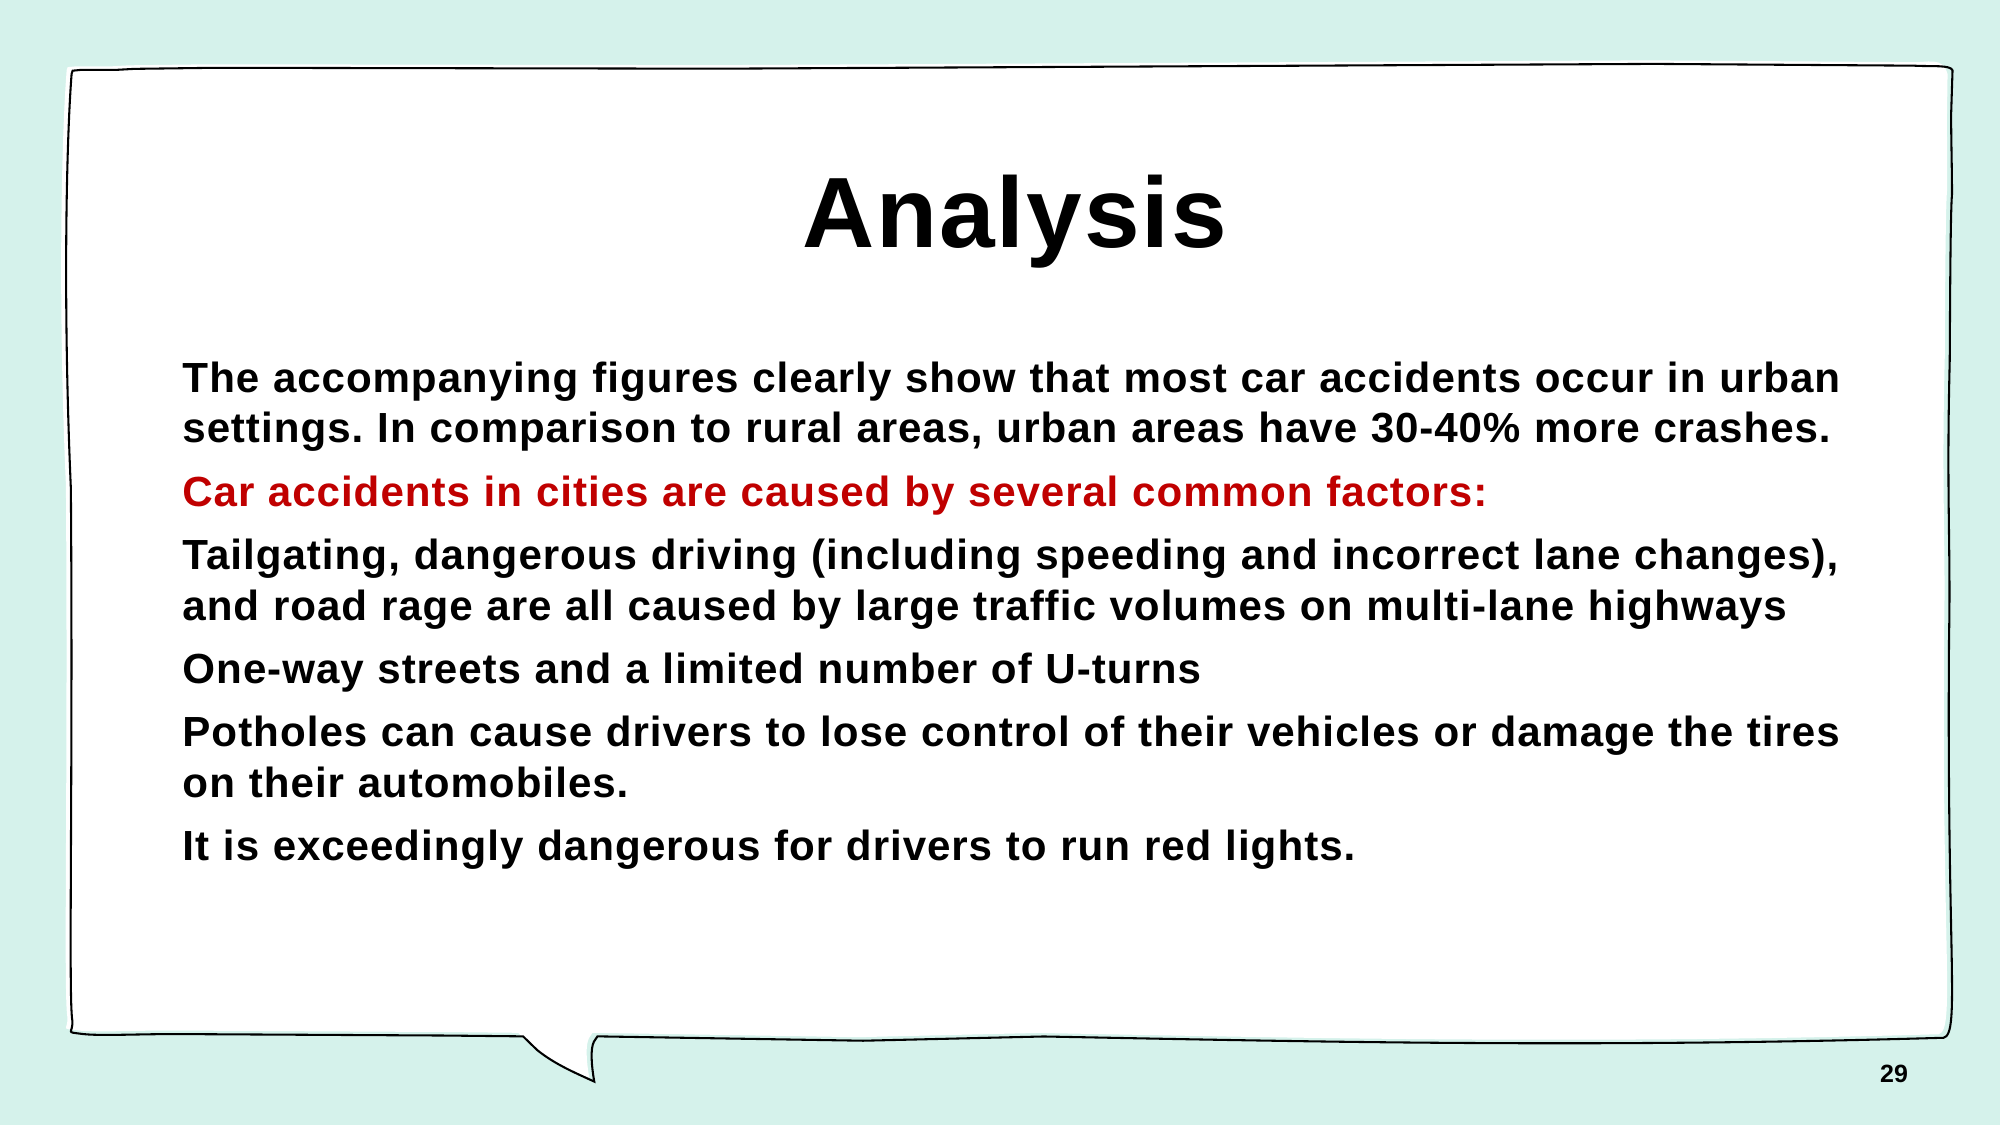

# Analysis
The accompanying figures clearly show that most car accidents occur in urban settings. In comparison to rural areas, urban areas have 30-40% more crashes.
Car accidents in cities are caused by several common factors:
Tailgating, dangerous driving (including speeding and incorrect lane changes), and road rage are all caused by large traffic volumes on multi-lane highways
One-way streets and a limited number of U-turns
Potholes can cause drivers to lose control of their vehicles or damage the tires on their automobiles.
It is exceedingly dangerous for drivers to run red lights.
29